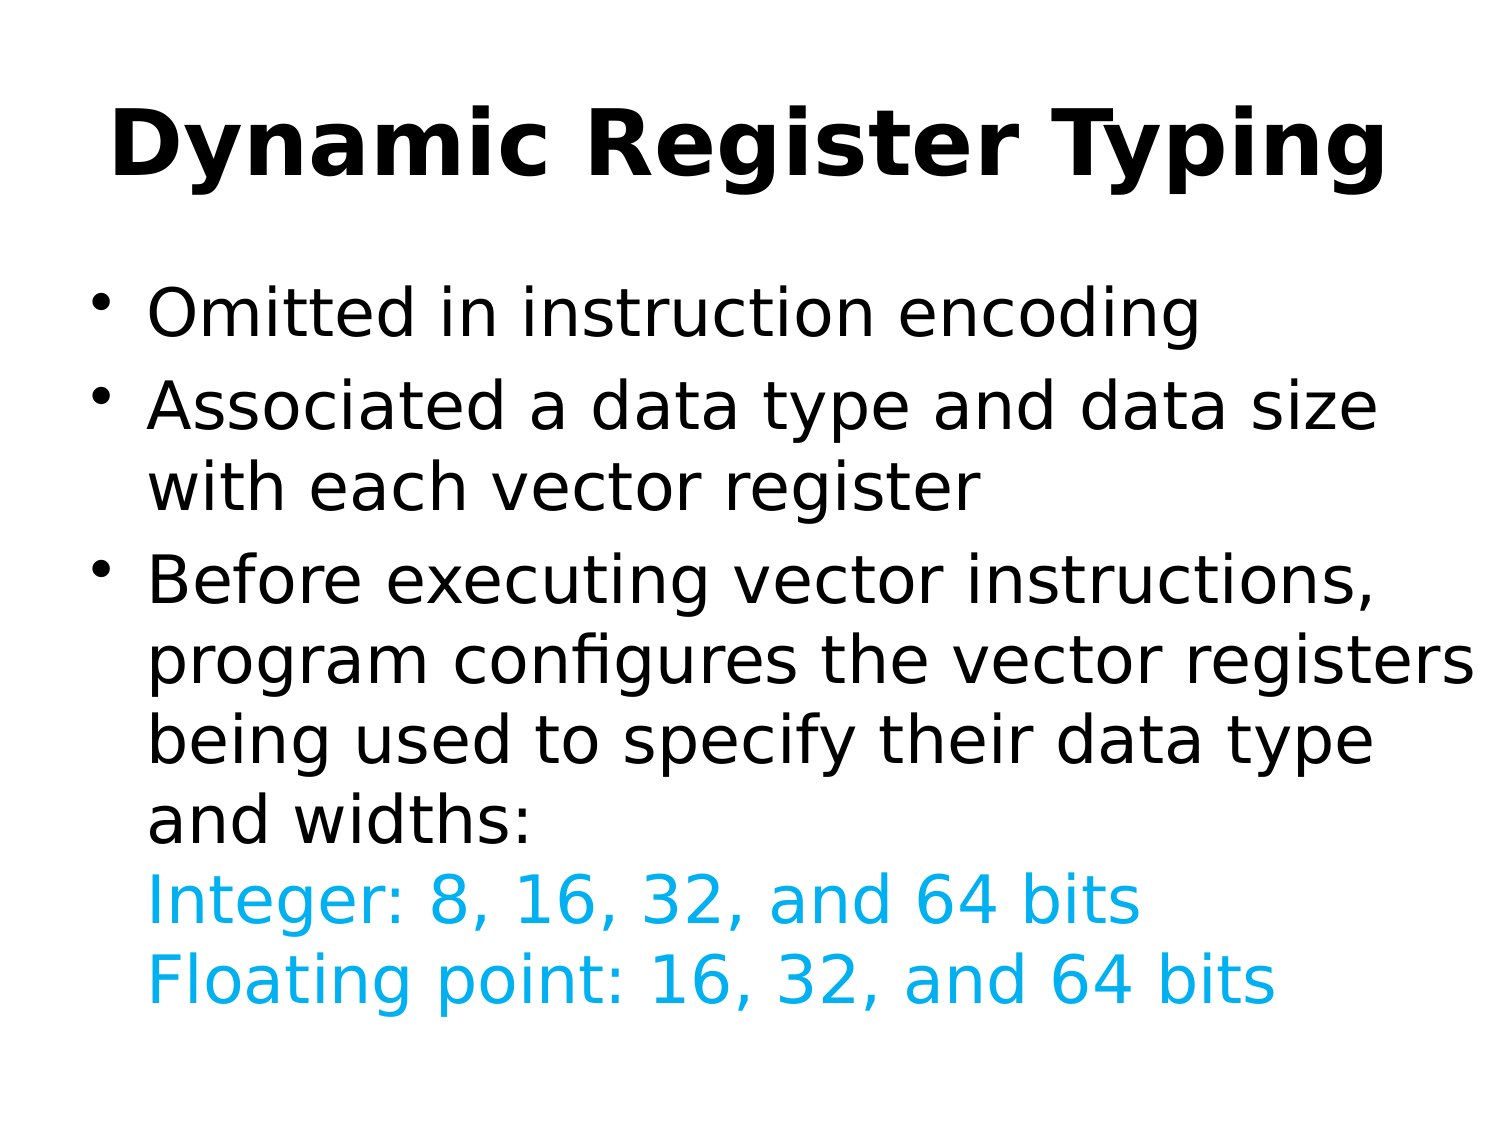

# Dynamic Register Typing
Omitted in instruction encoding
Associated a data type and data size with each vector register
Before executing vector instructions, program configures the vector registers being used to specify their data type and widths:                                      Integer: 8, 16, 32, and 64 bits             Floating point: 16, 32, and 64 bits